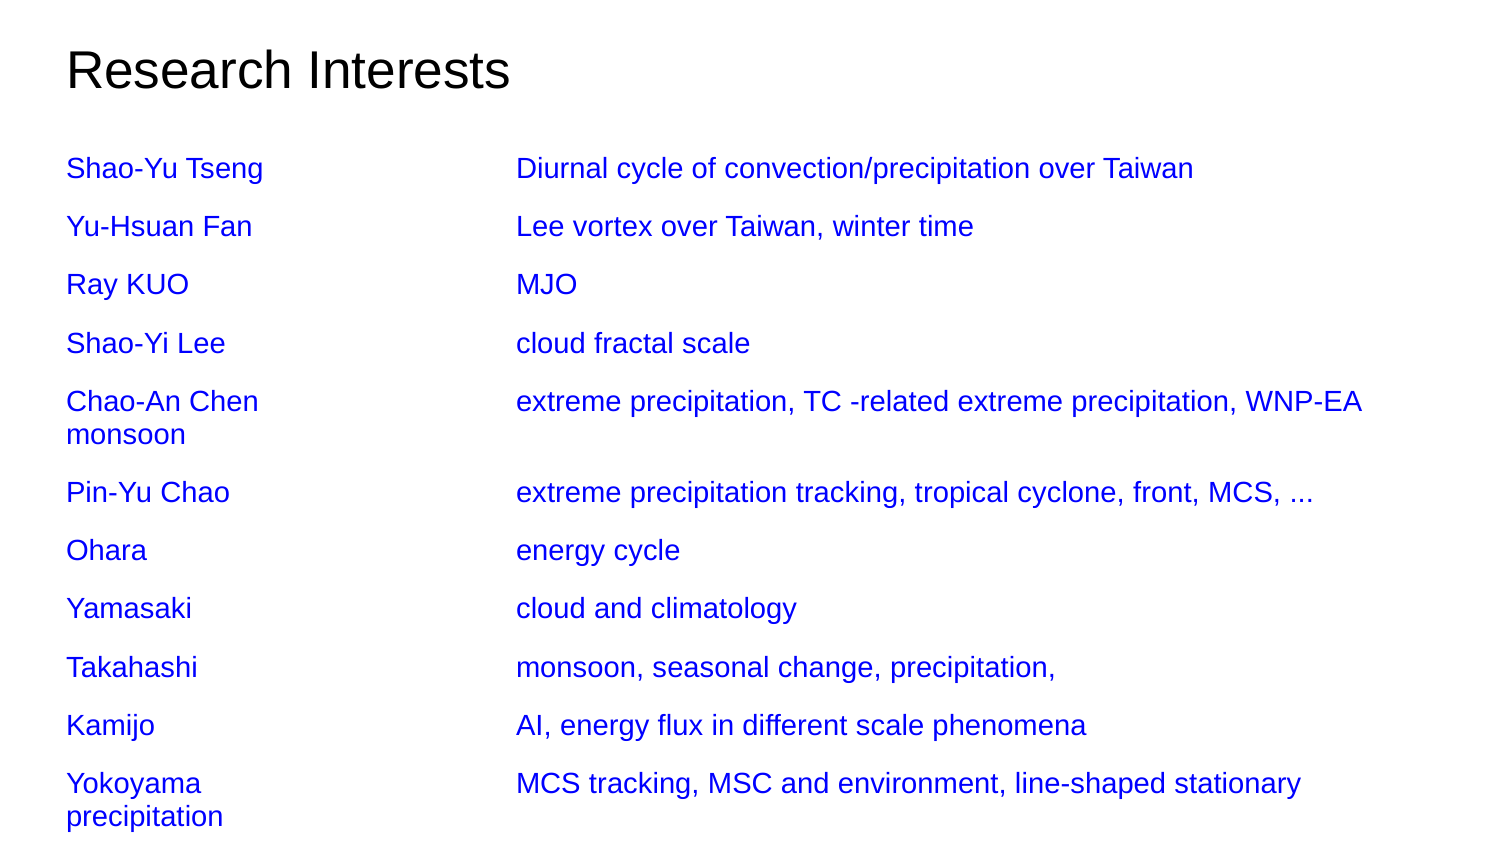

# Research Interests
Shao-Yu Tseng		Diurnal cycle of convection/precipitation over Taiwan
Yu-Hsuan Fan		Lee vortex over Taiwan, winter time
Ray KUO			MJO
Shao-Yi Lee		cloud fractal scale
Chao-An Chen		extreme precipitation, TC -related extreme precipitation, WNP-EA monsoon
Pin-Yu Chao		extreme precipitation tracking, tropical cyclone, front, MCS, ...
Ohara			energy cycle
Yamasaki			cloud and climatology
Takahashi			monsoon, seasonal change, precipitation,
Kamijo			AI, energy flux in different scale phenomena
Yokoyama			MCS tracking, MSC and environment, line-shaped stationary precipitation